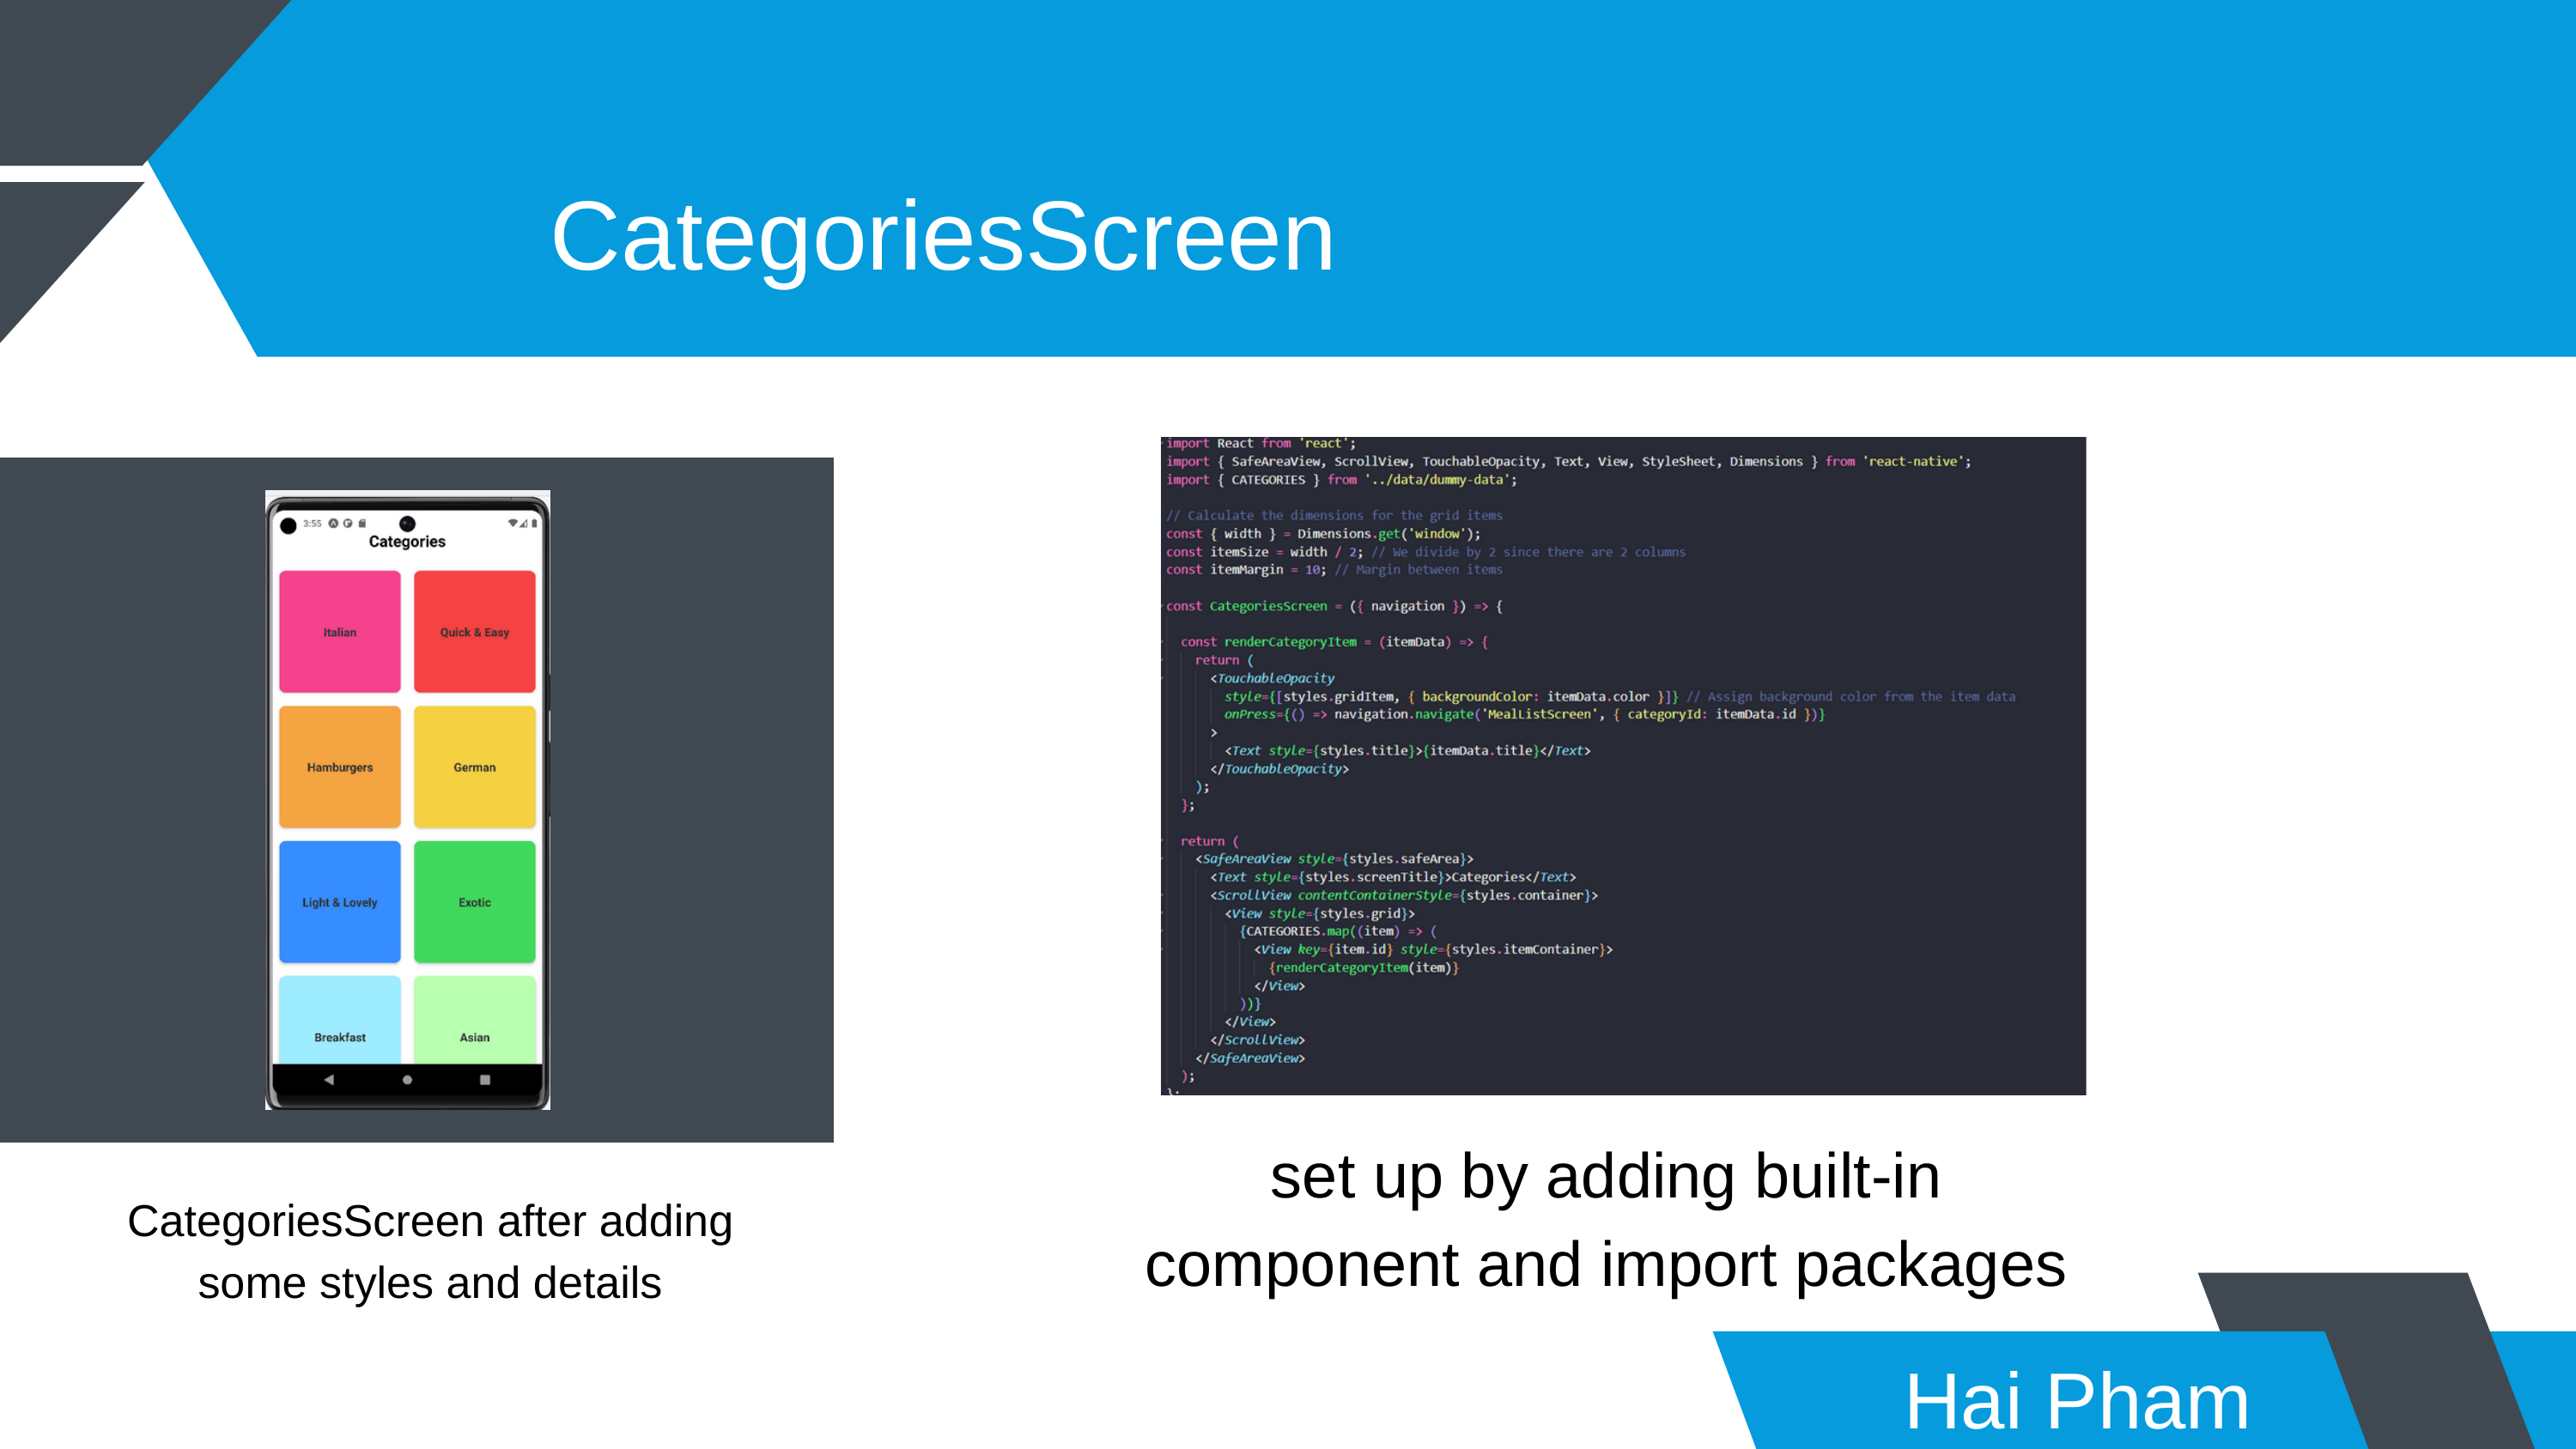

CategoriesScreen

set up by adding built-in component and import packages
CategoriesScreen after adding some styles and details

Hai Pham